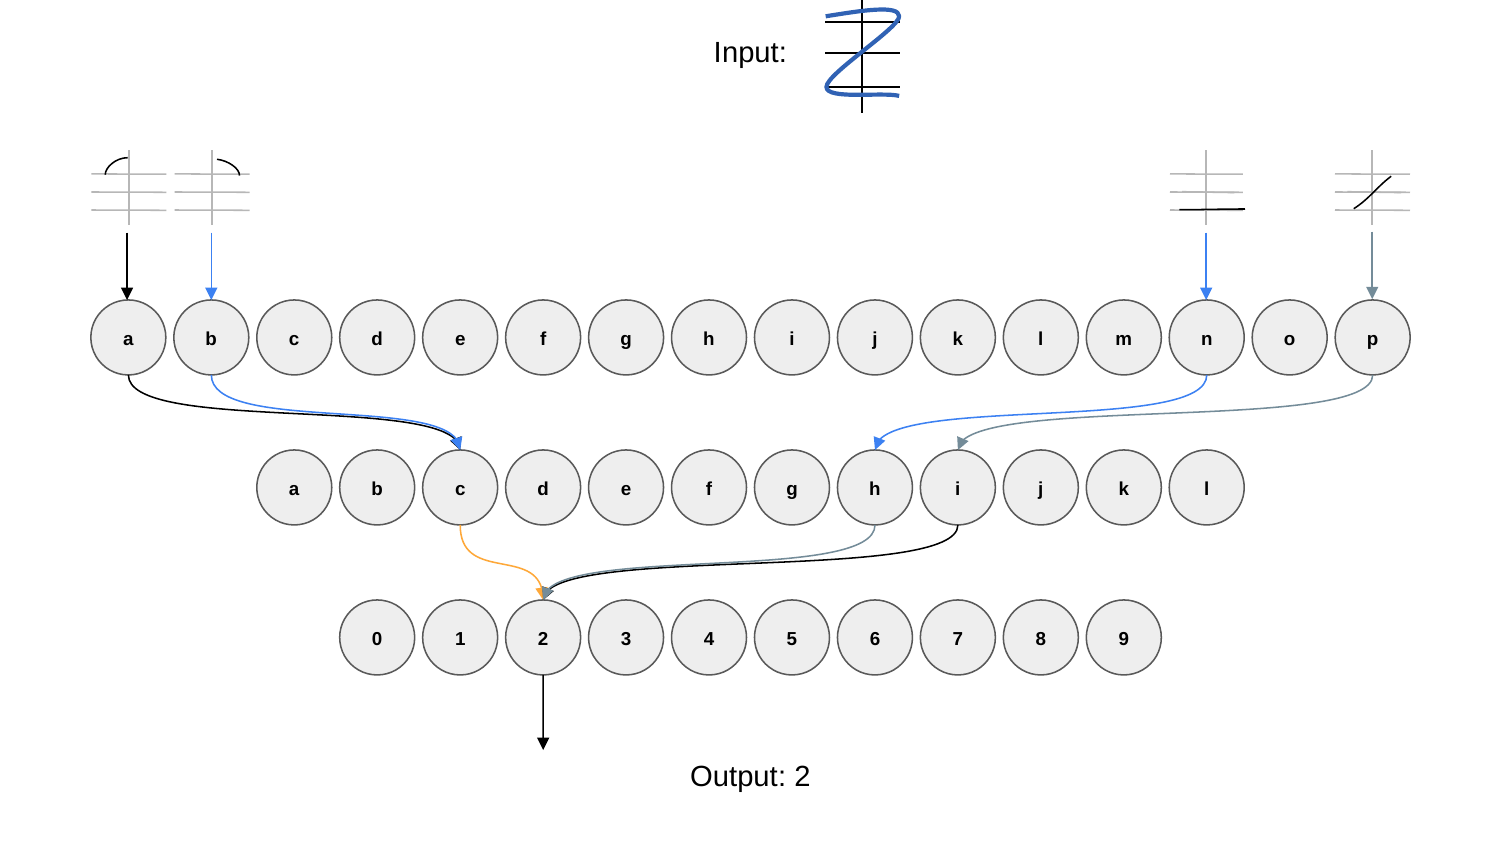

Input:

a
b
c
d
e
f
g
h
i
j
k
l
m
n
o
p
a
b
c
d
e
f
g
h
i
j
k
l
0
1
2
3
4
5
6
7
8
9
Output: 2